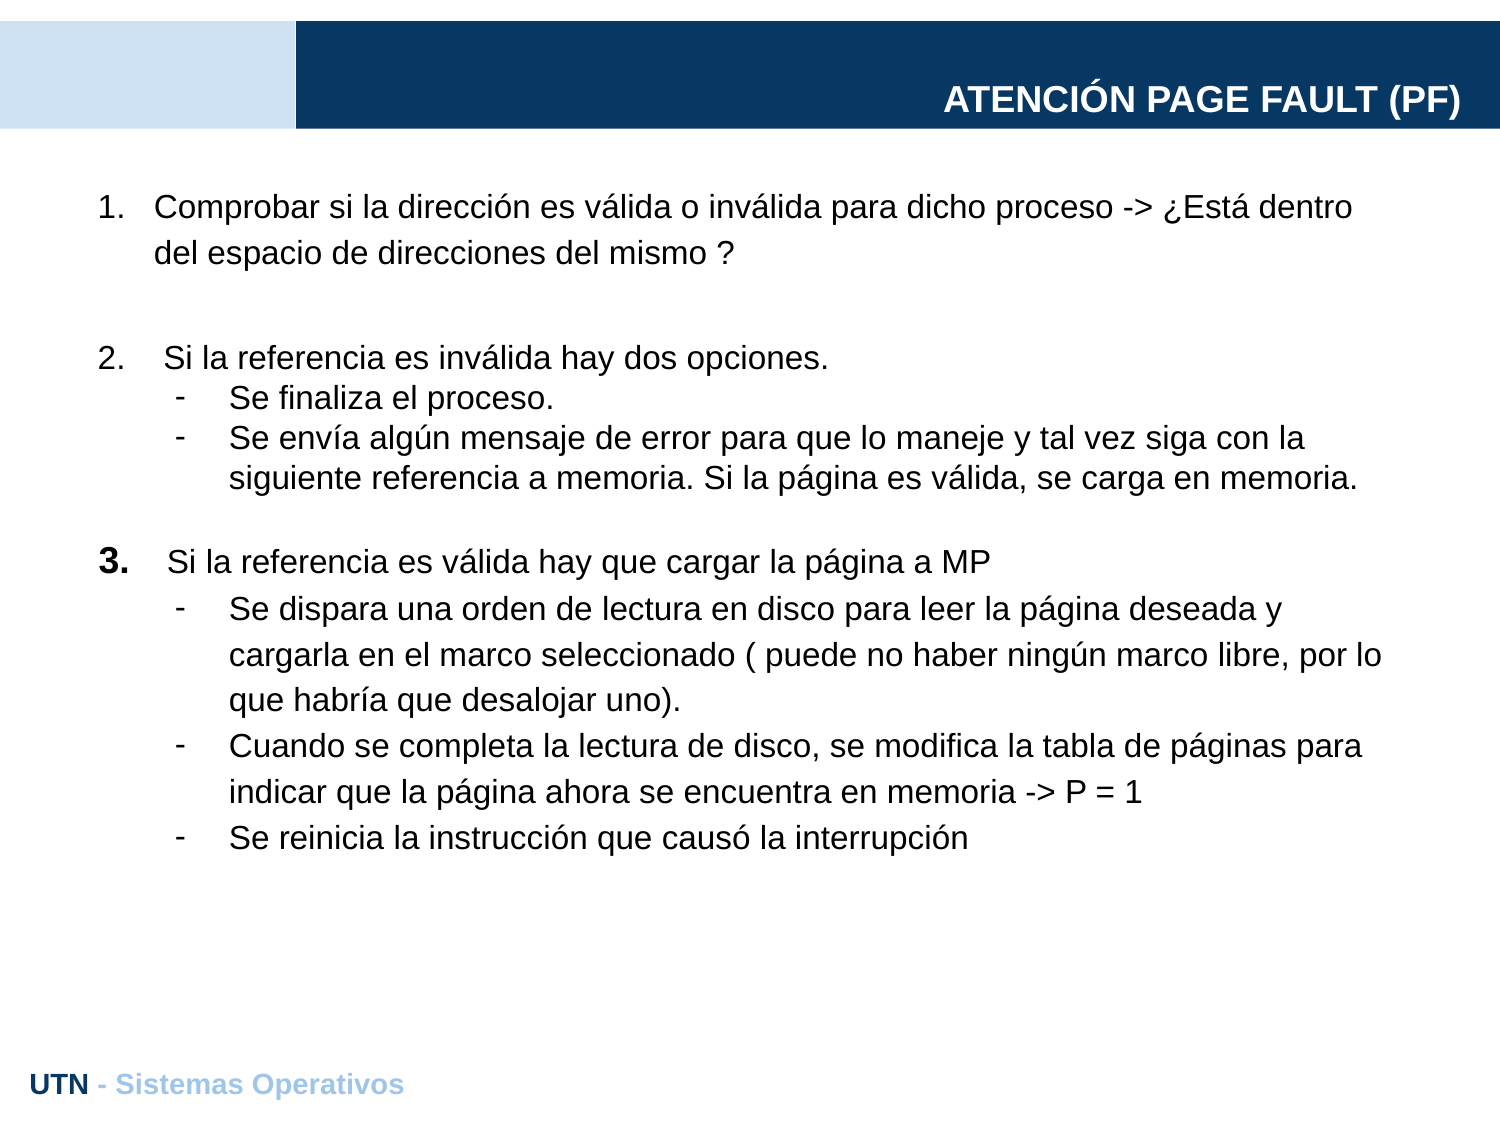

# ATENCIÓN PAGE FAULT (PF)
Comprobar si la dirección es válida o inválida para dicho proceso -> ¿Está dentro del espacio de direcciones del mismo ?

 Si la referencia es inválida hay dos opciones.
Se finaliza el proceso.
Se envía algún mensaje de error para que lo maneje y tal vez siga con la siguiente referencia a memoria. Si la página es válida, se carga en memoria.

  3.    Si la referencia es válida hay que cargar la página a MP
Se dispara una orden de lectura en disco para leer la página deseada y cargarla en el marco seleccionado ( puede no haber ningún marco libre, por lo que habría que desalojar uno).
Cuando se completa la lectura de disco, se modifica la tabla de páginas para indicar que la página ahora se encuentra en memoria -> P = 1
Se reinicia la instrucción que causó la interrupción
UTN - Sistemas Operativos